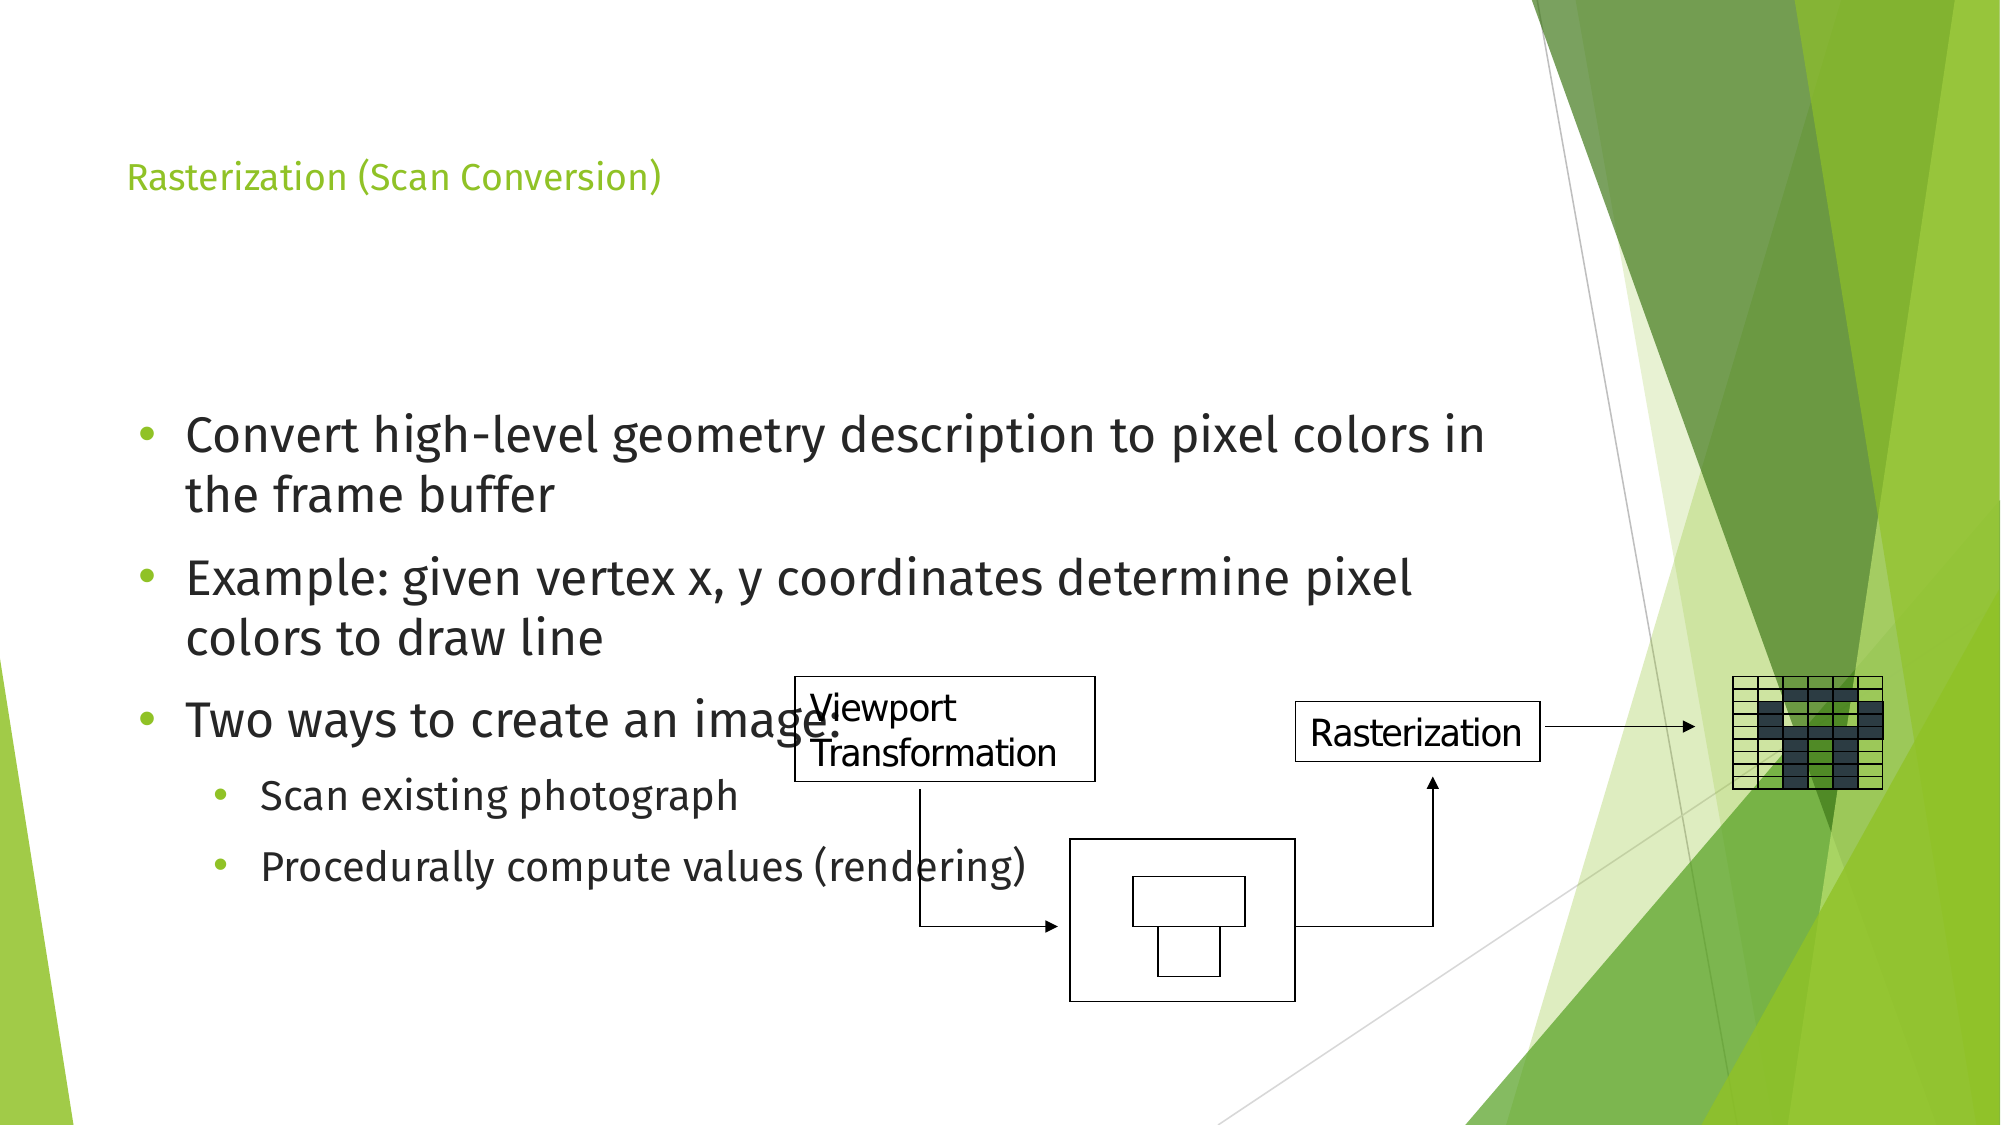

# Rasterization (Scan Conversion)
Convert high-level geometry description to pixel colors in the frame buffer
Example: given vertex x, y coordinates determine pixel colors to draw line
Two ways to create an image:
Scan existing photograph
Procedurally compute values (rendering)

Viewport Transformation

Rasterization